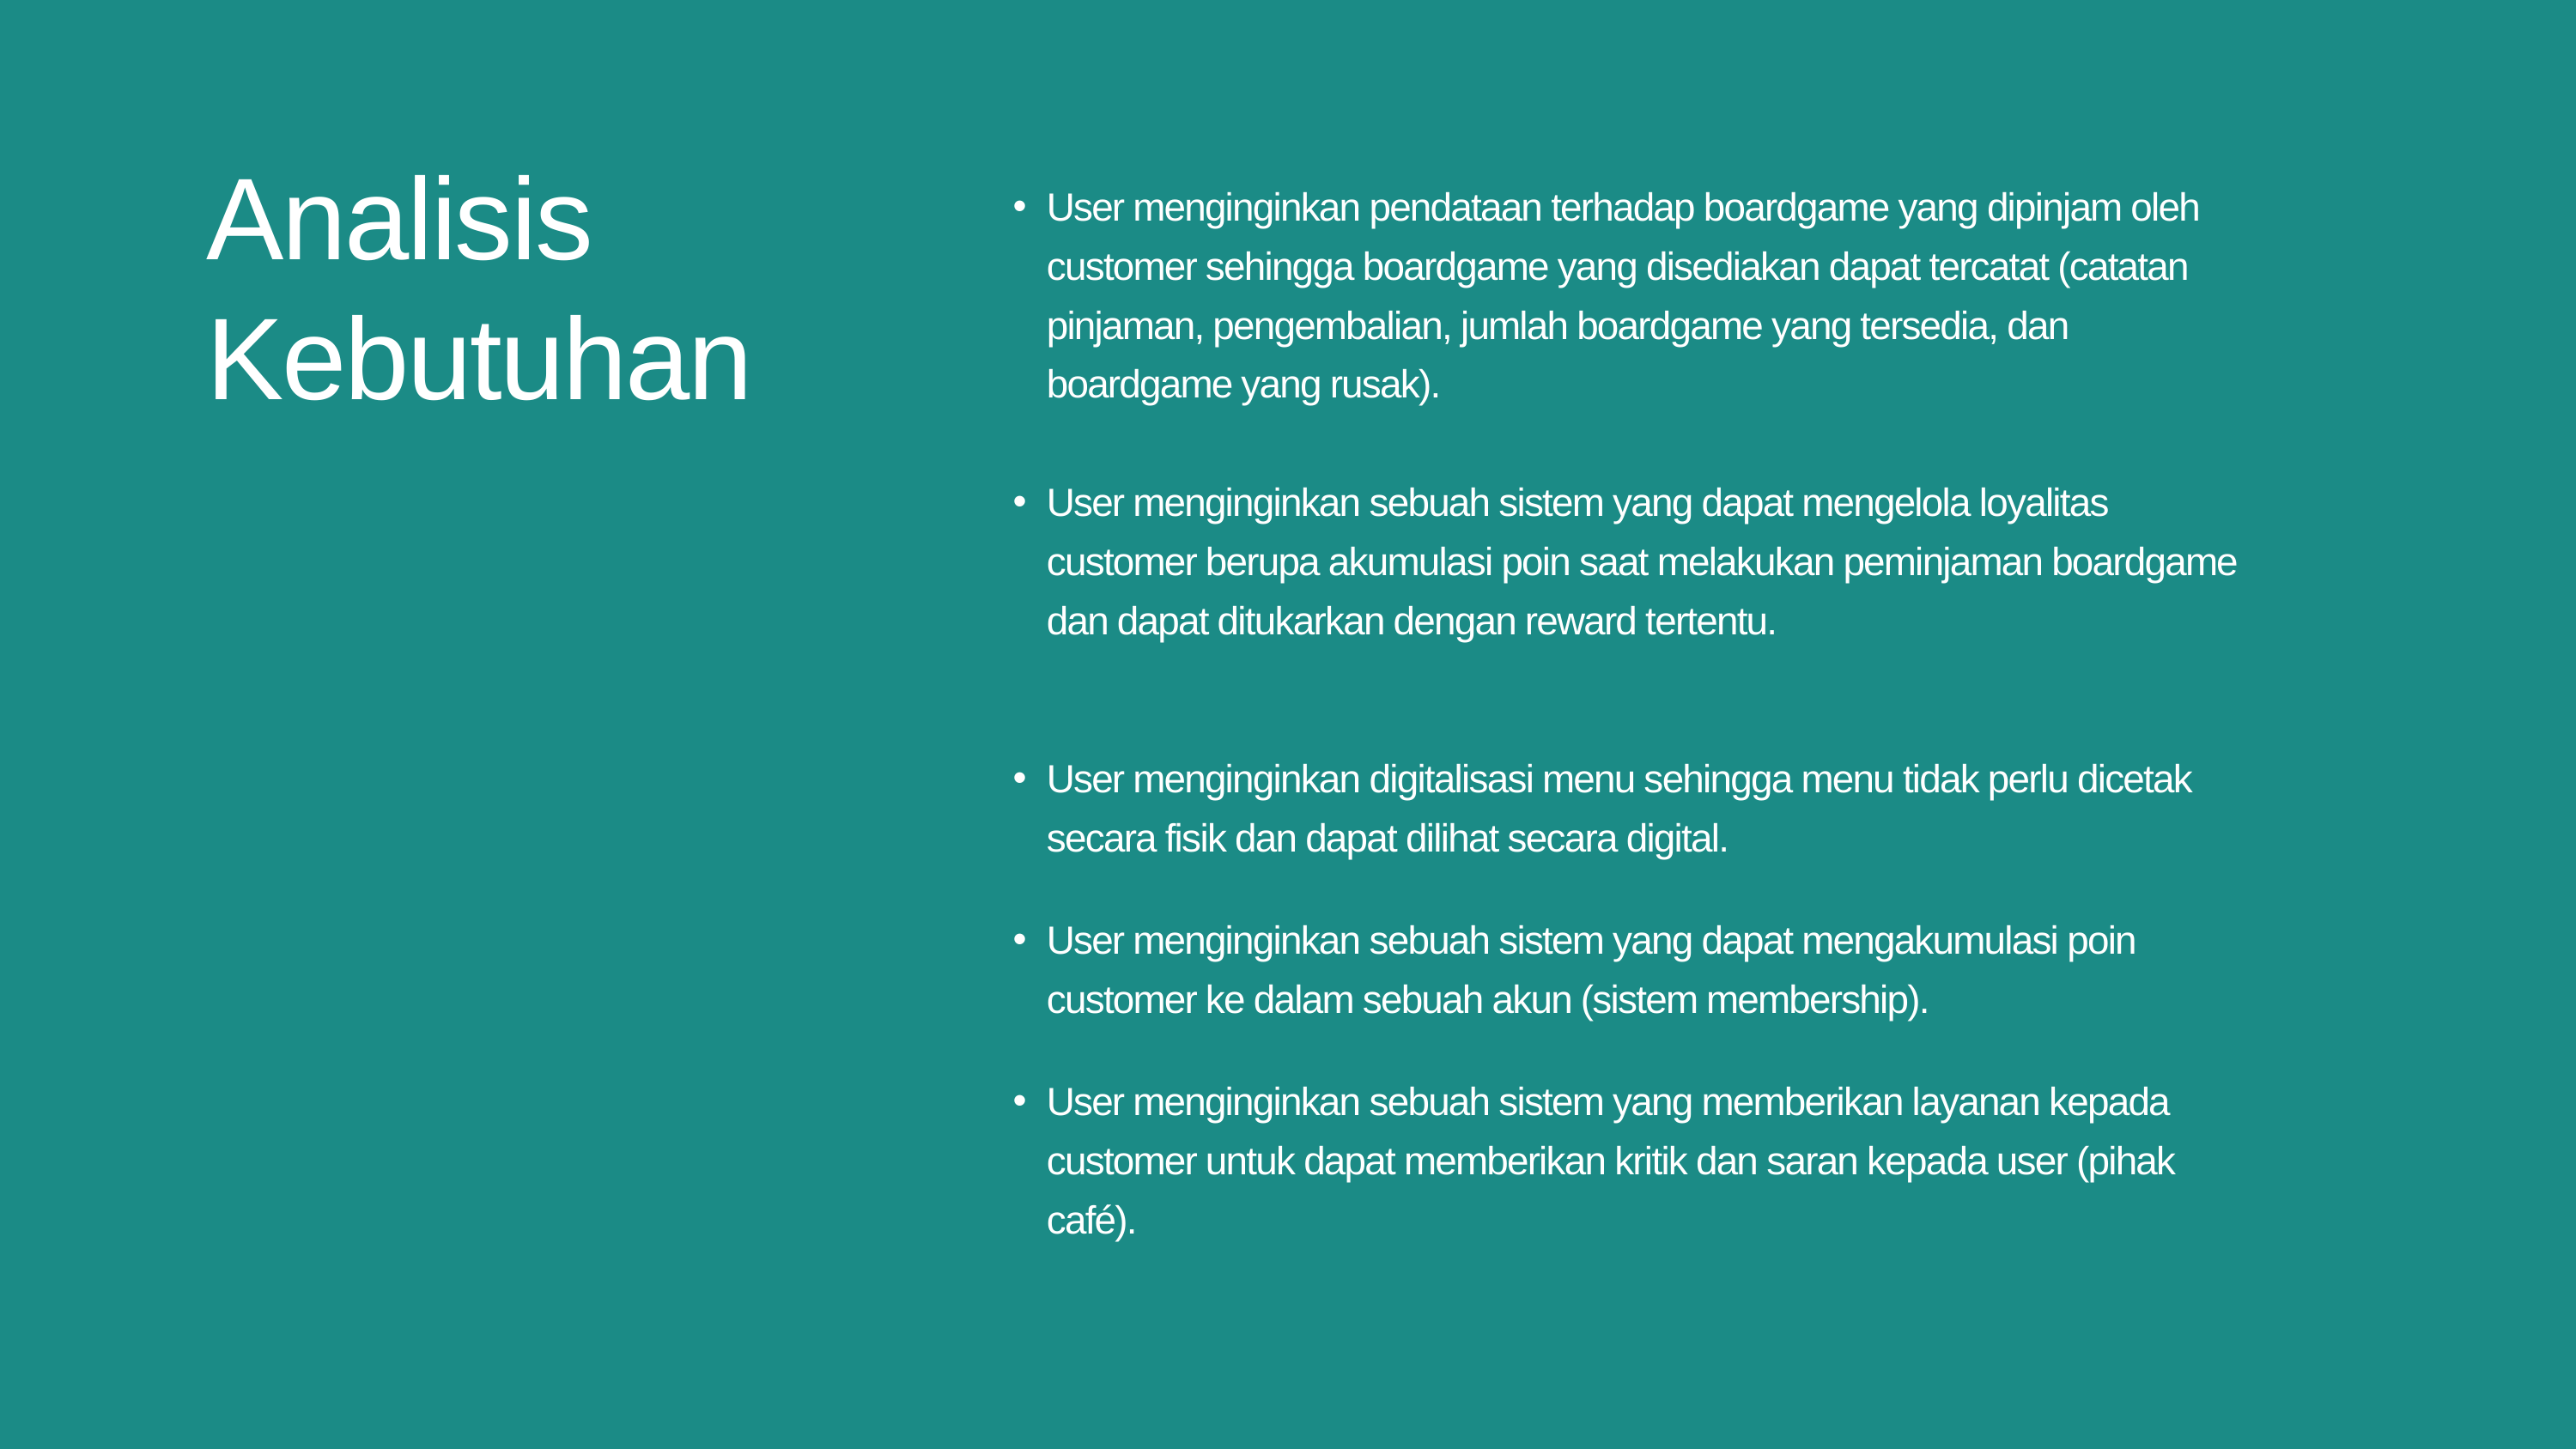

Analisis Kebutuhan
User menginginkan pendataan terhadap boardgame yang dipinjam oleh customer sehingga boardgame yang disediakan dapat tercatat (catatan pinjaman, pengembalian, jumlah boardgame yang tersedia, dan boardgame yang rusak).

User menginginkan sebuah sistem yang dapat mengelola loyalitas customer berupa akumulasi poin saat melakukan peminjaman boardgame dan dapat ditukarkan dengan reward tertentu.

User menginginkan digitalisasi menu sehingga menu tidak perlu dicetak secara fisik dan dapat dilihat secara digital.

User menginginkan sebuah sistem yang dapat mengakumulasi poin customer ke dalam sebuah akun (sistem membership).

User menginginkan sebuah sistem yang memberikan layanan kepada customer untuk dapat memberikan kritik dan saran kepada user (pihak café).